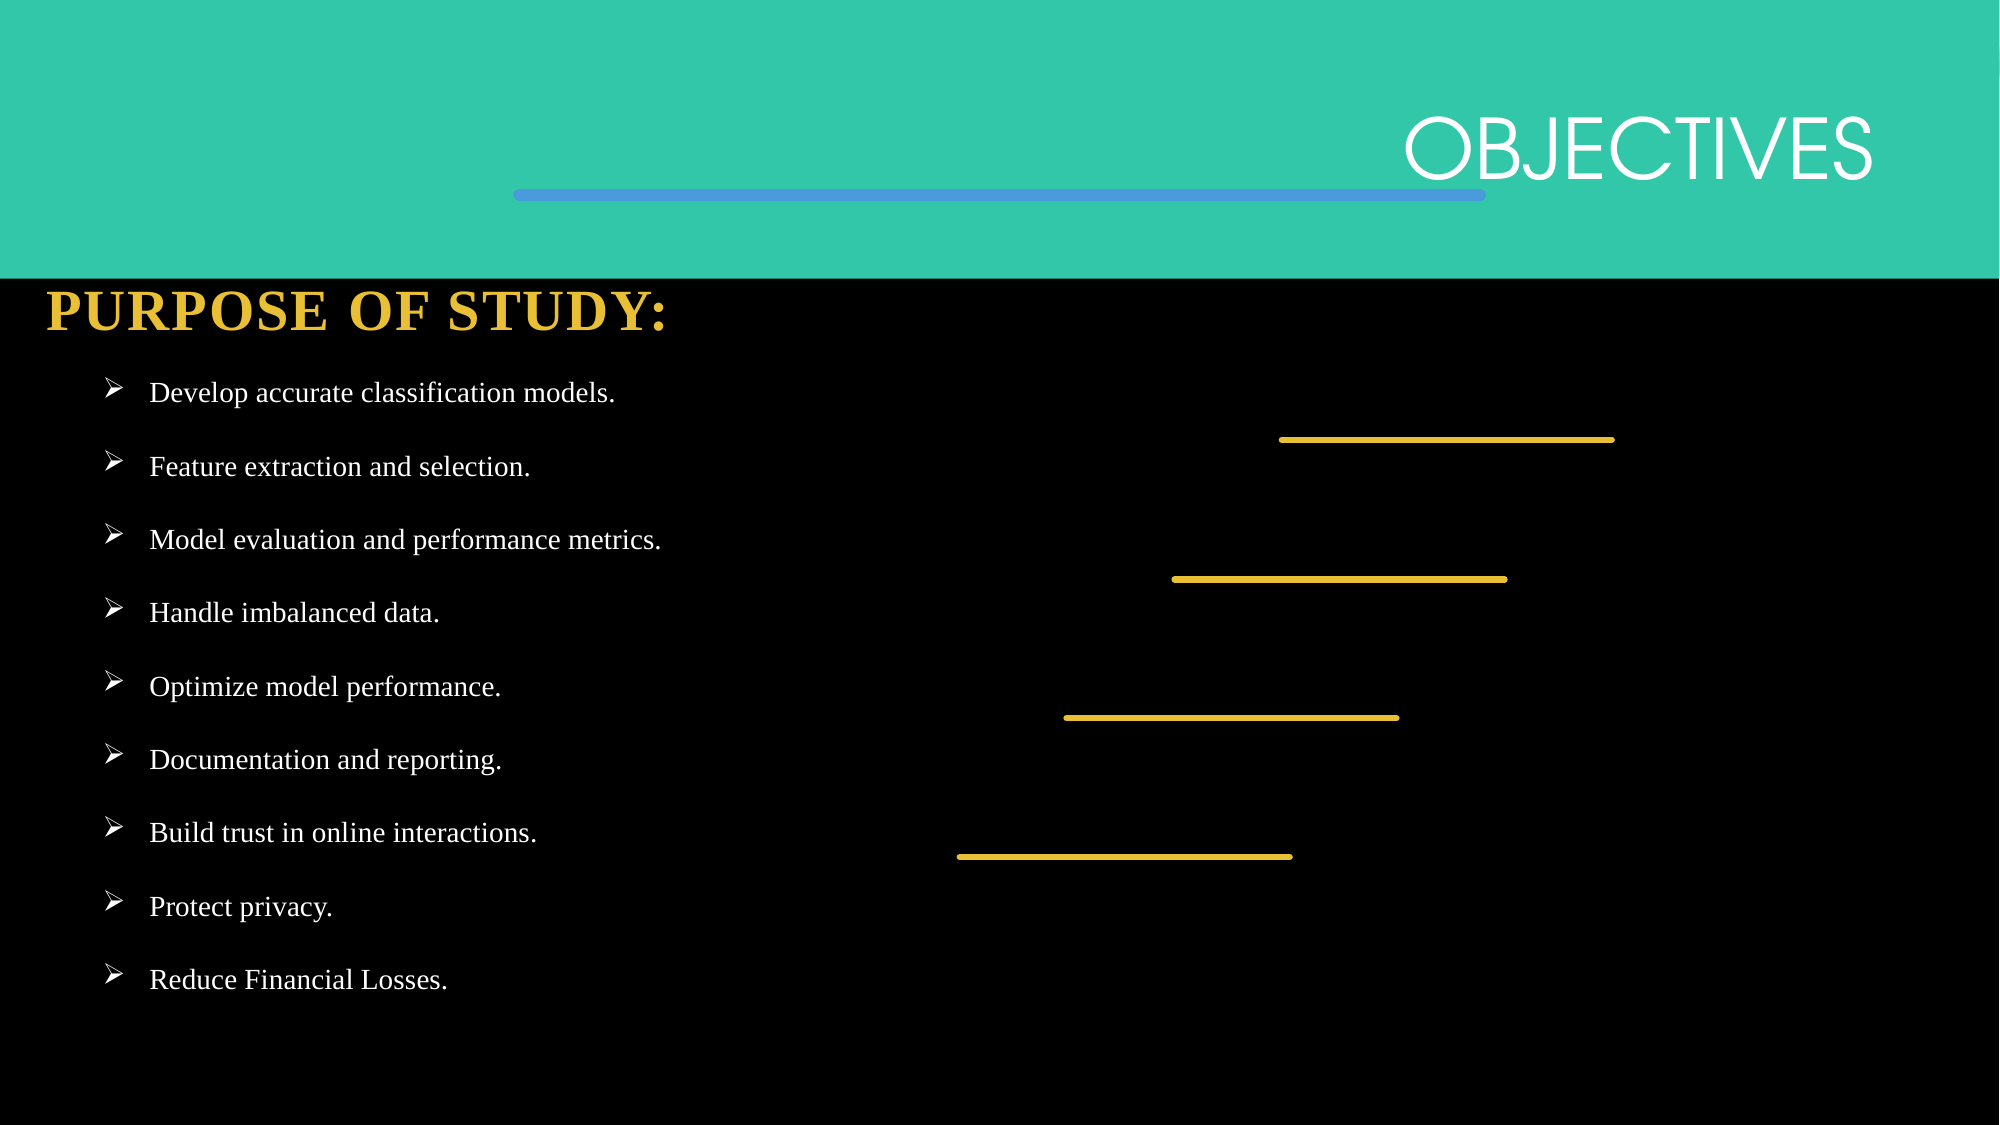

# OBJECTIVES
PURPOSE OF STUDY:
Develop accurate classification models.
Feature extraction and selection.
Model evaluation and performance metrics.
Handle imbalanced data.
Optimize model performance.
Documentation and reporting.
Build trust in online interactions.
Protect privacy.
Reduce Financial Losses.